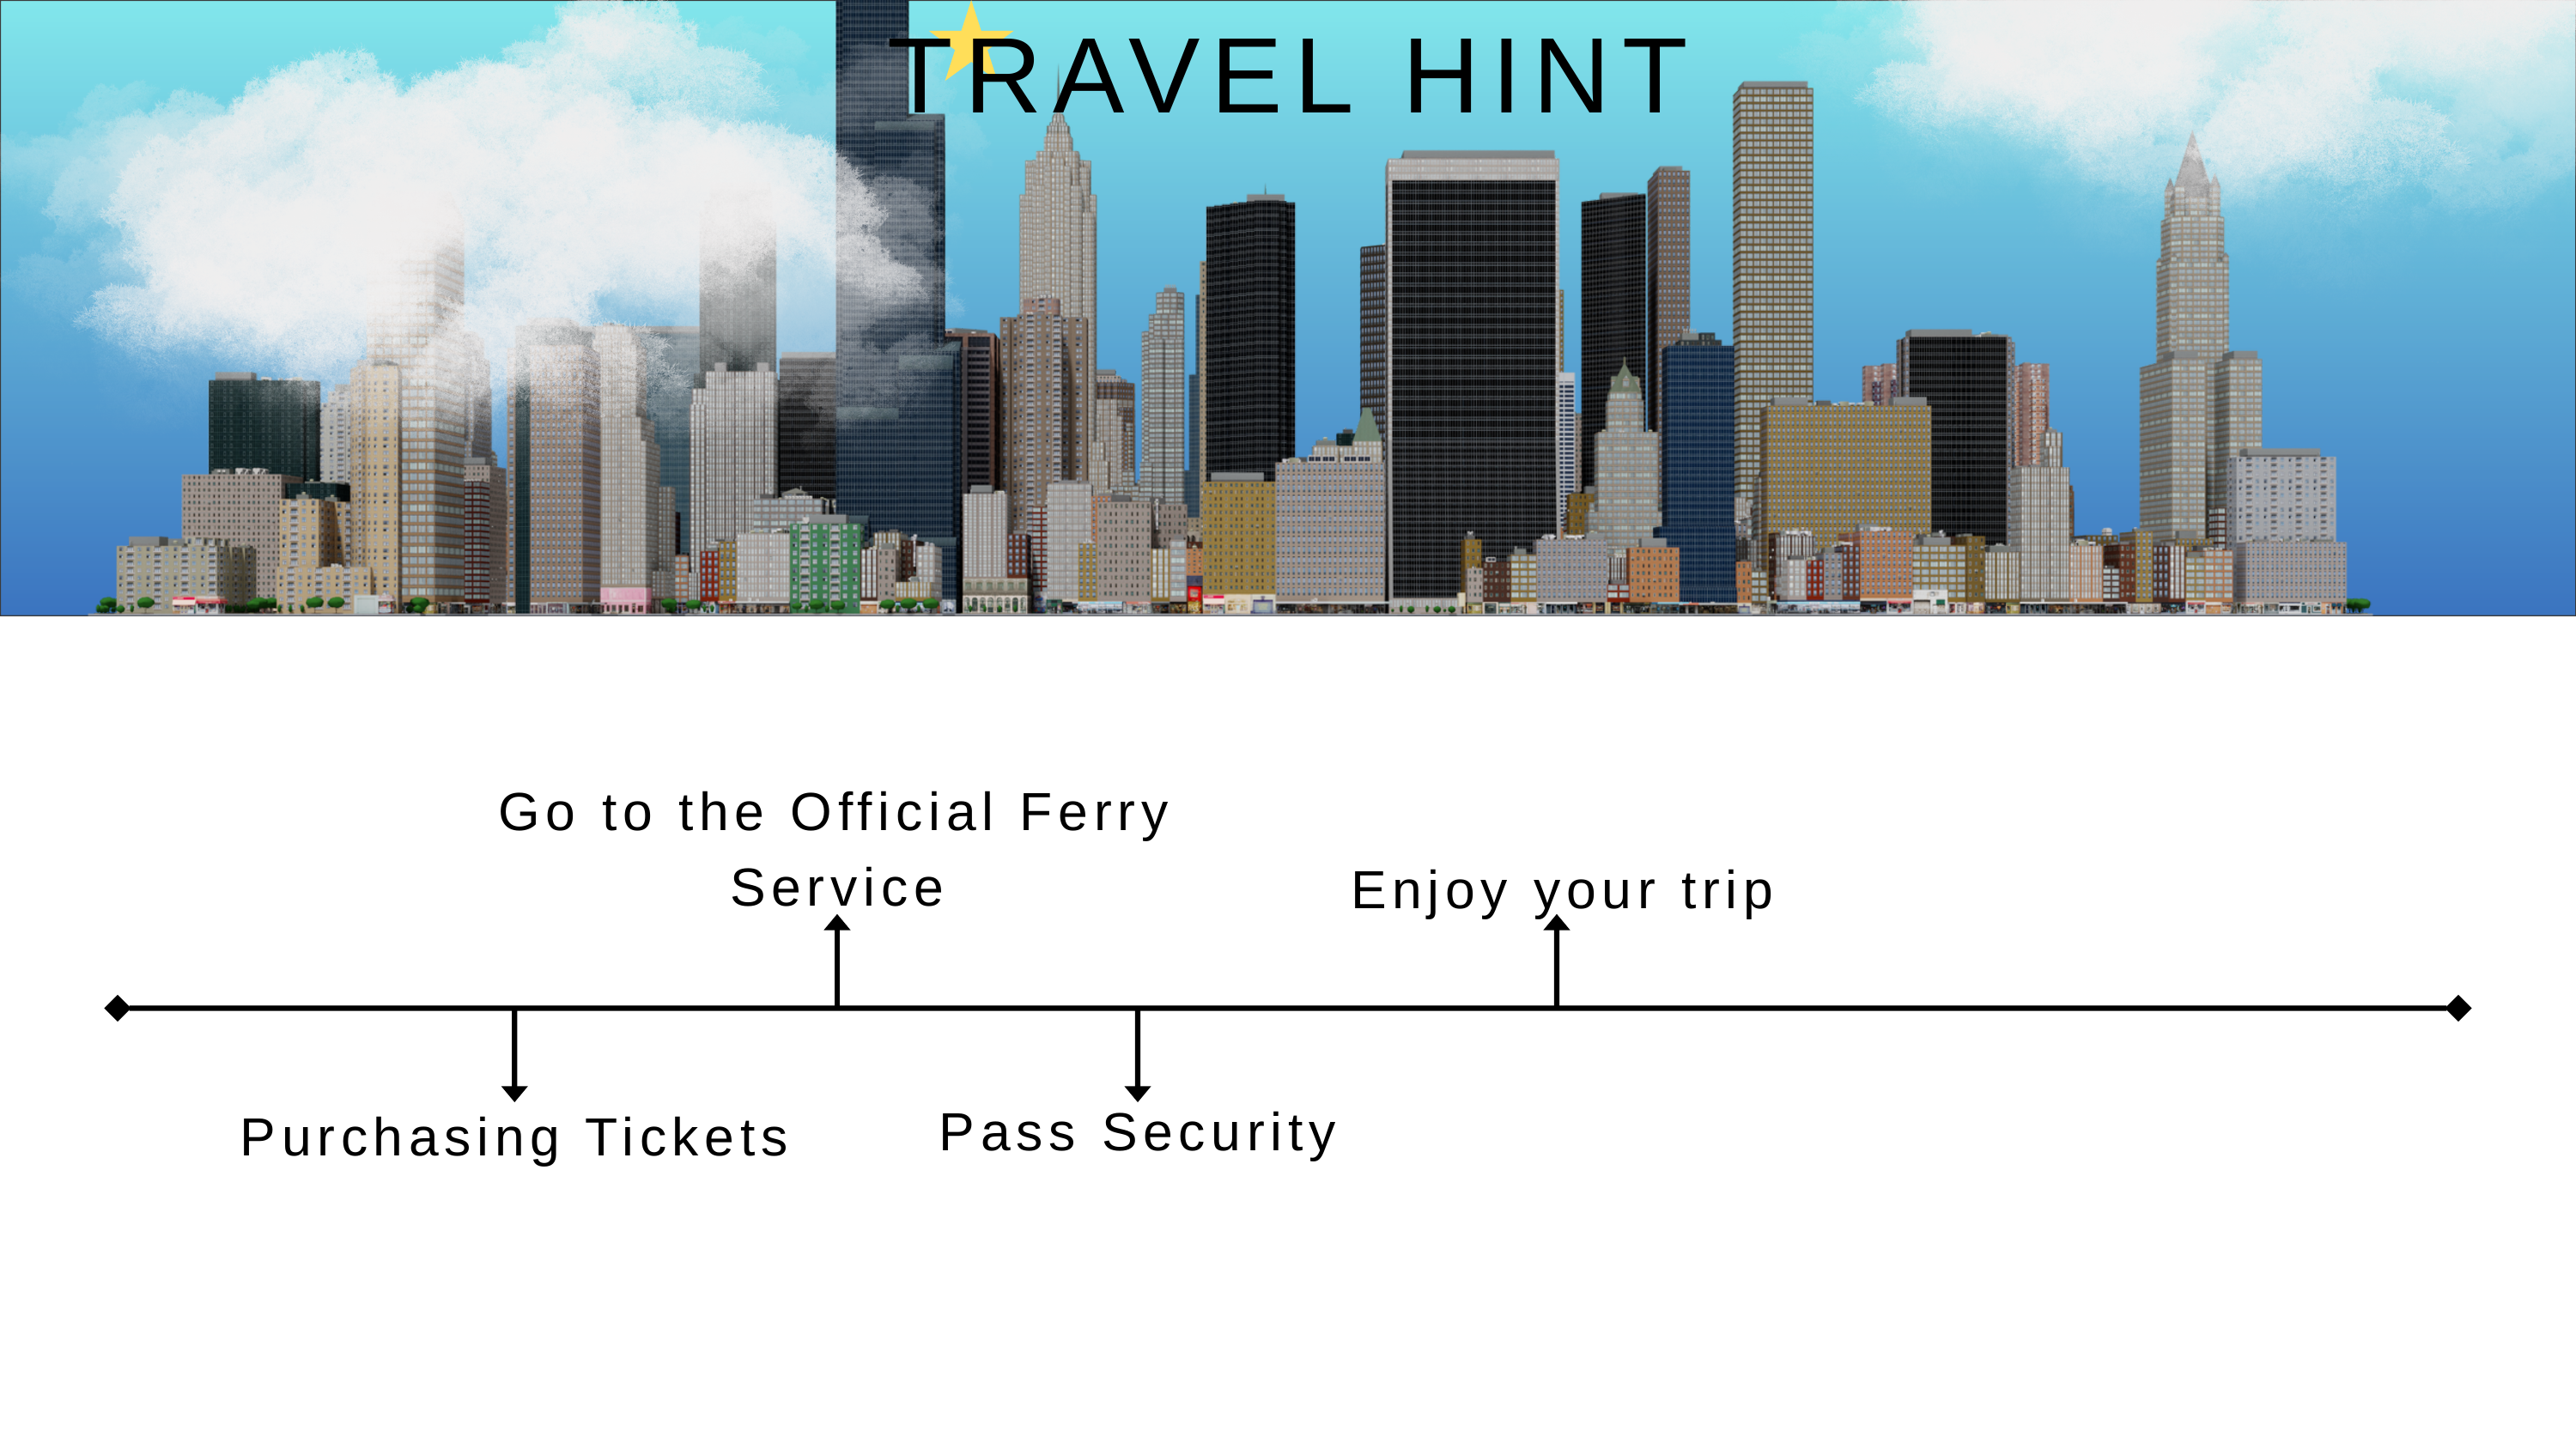

TRAVEL HINT

Go to the Official Ferry Service
Enjoy your trip

Pass Security
Purchasing Tickets